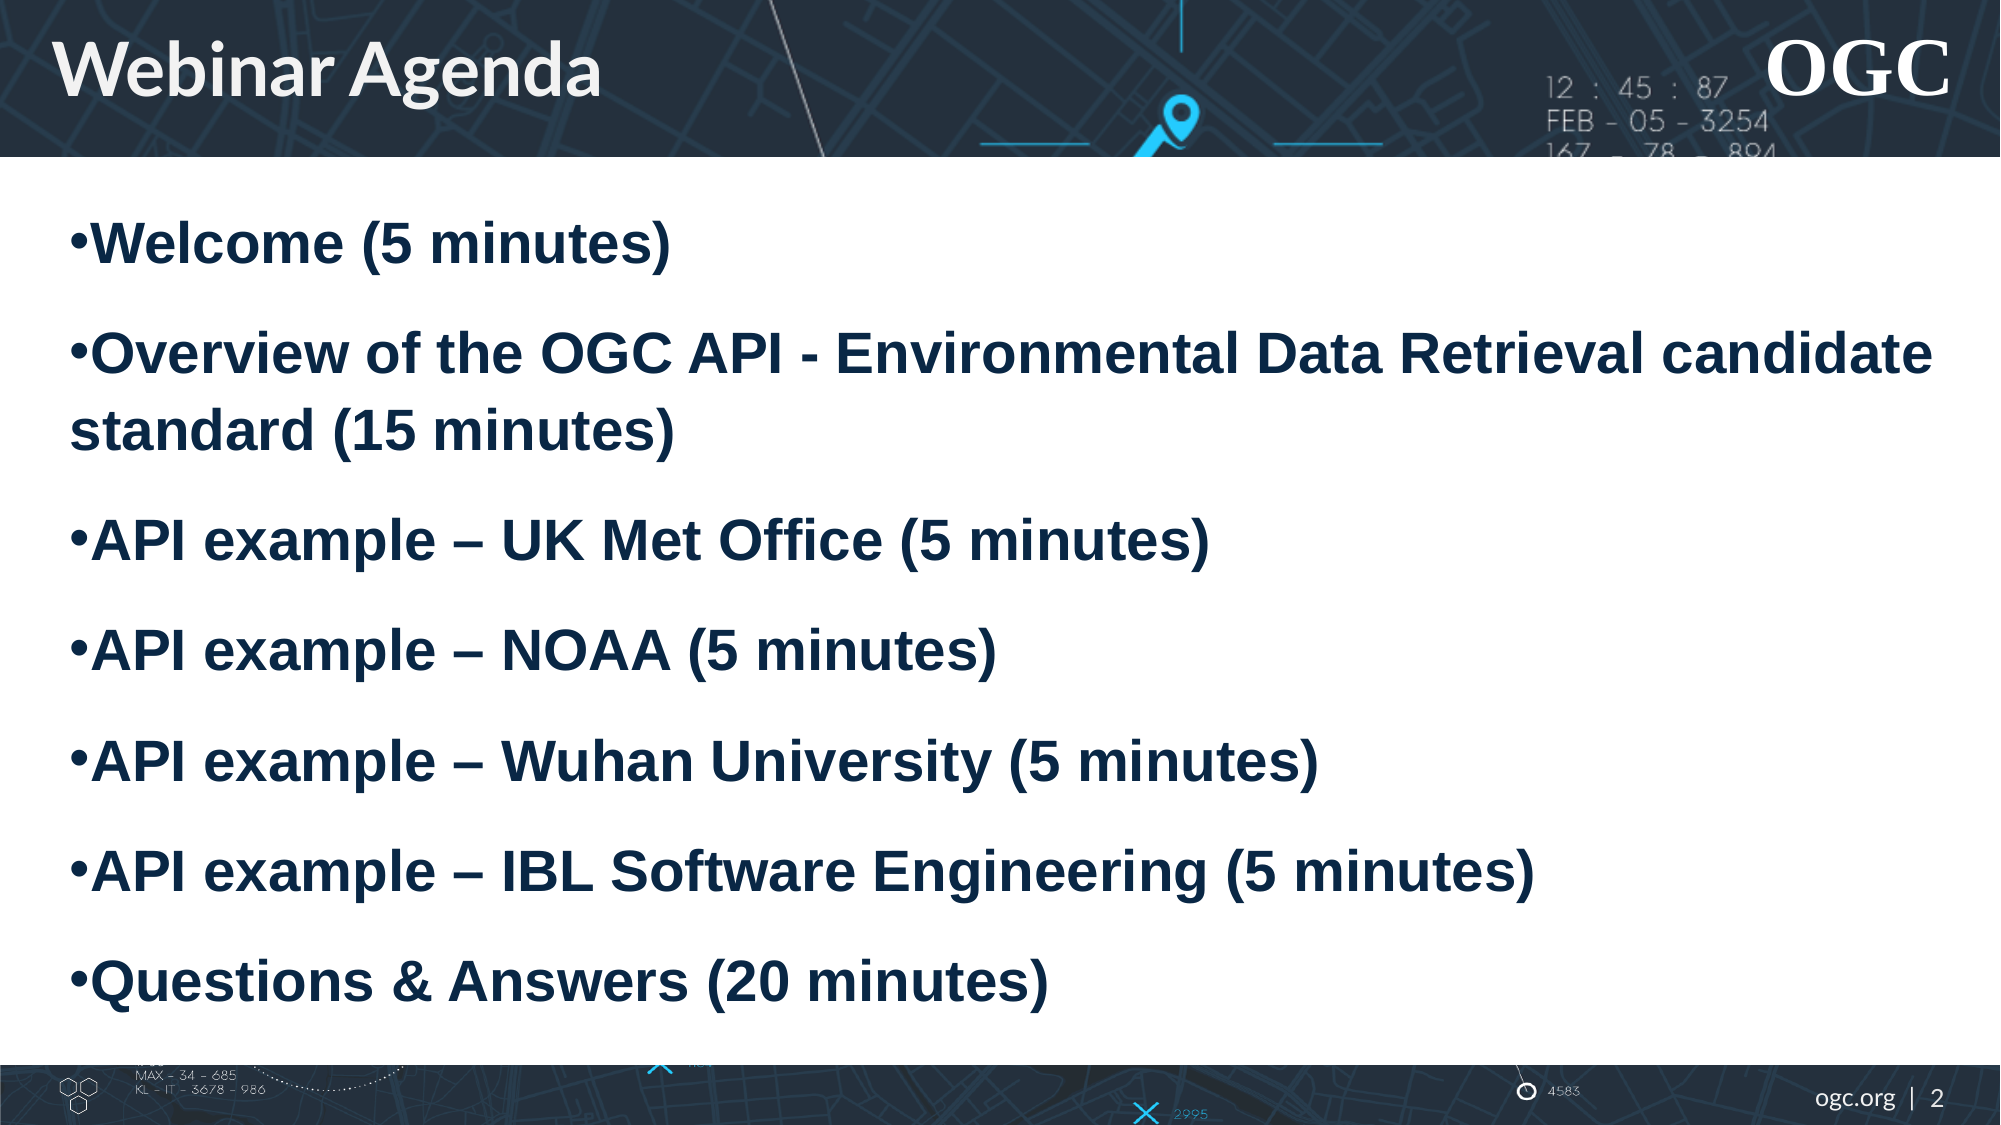

# Webinar Agenda
Welcome (5 minutes)
Overview of the OGC API - Environmental Data Retrieval candidate standard (15 minutes)
API example – UK Met Office (5 minutes)
API example – NOAA (5 minutes)
API example – Wuhan University (5 minutes)
API example – IBL Software Engineering (5 minutes)
Questions & Answers (20 minutes)
2